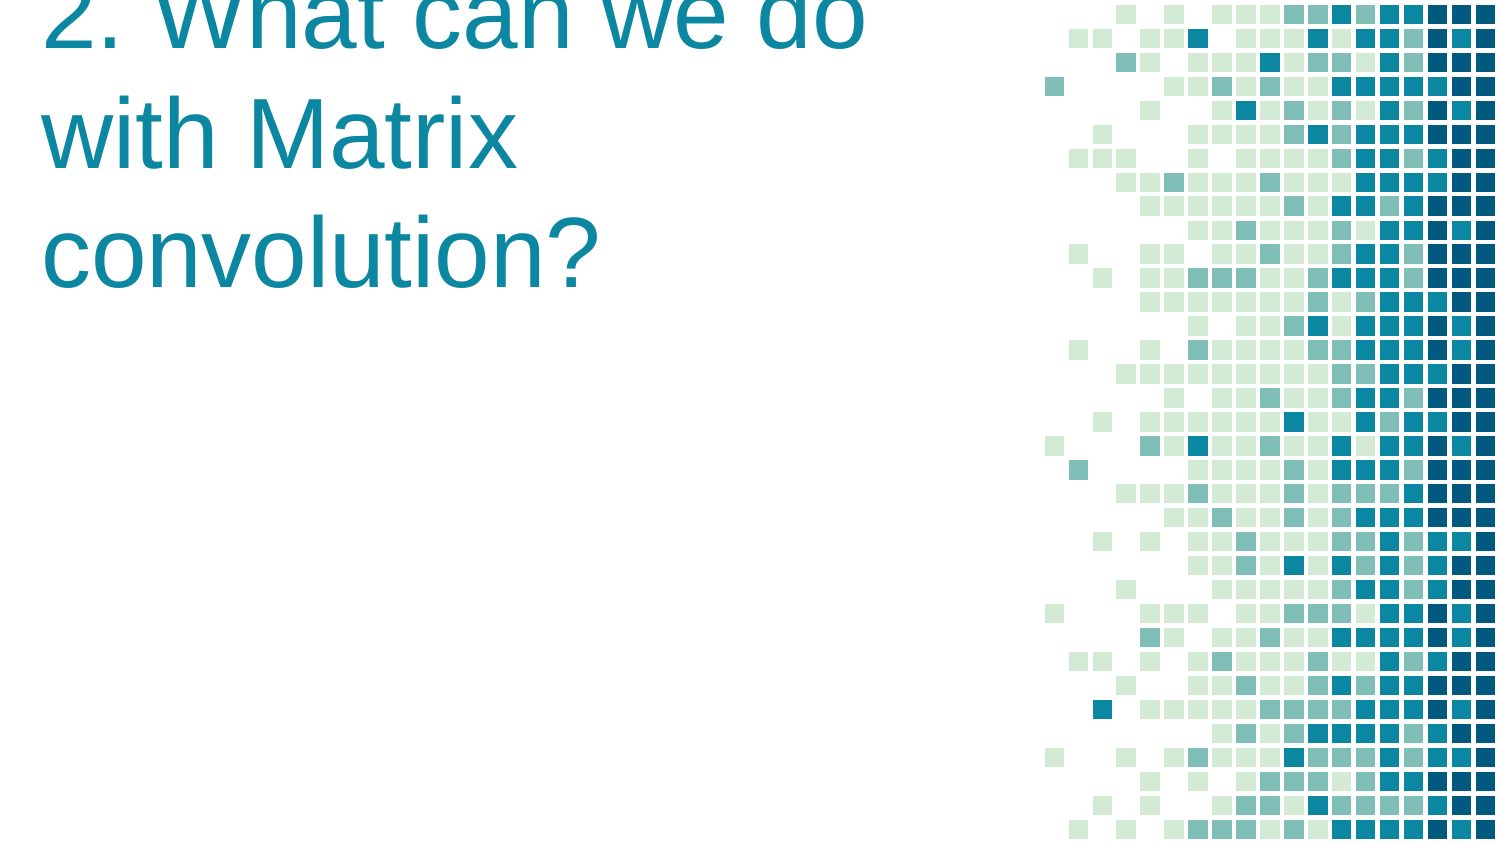

# 2. What can we do with Matrix convolution?